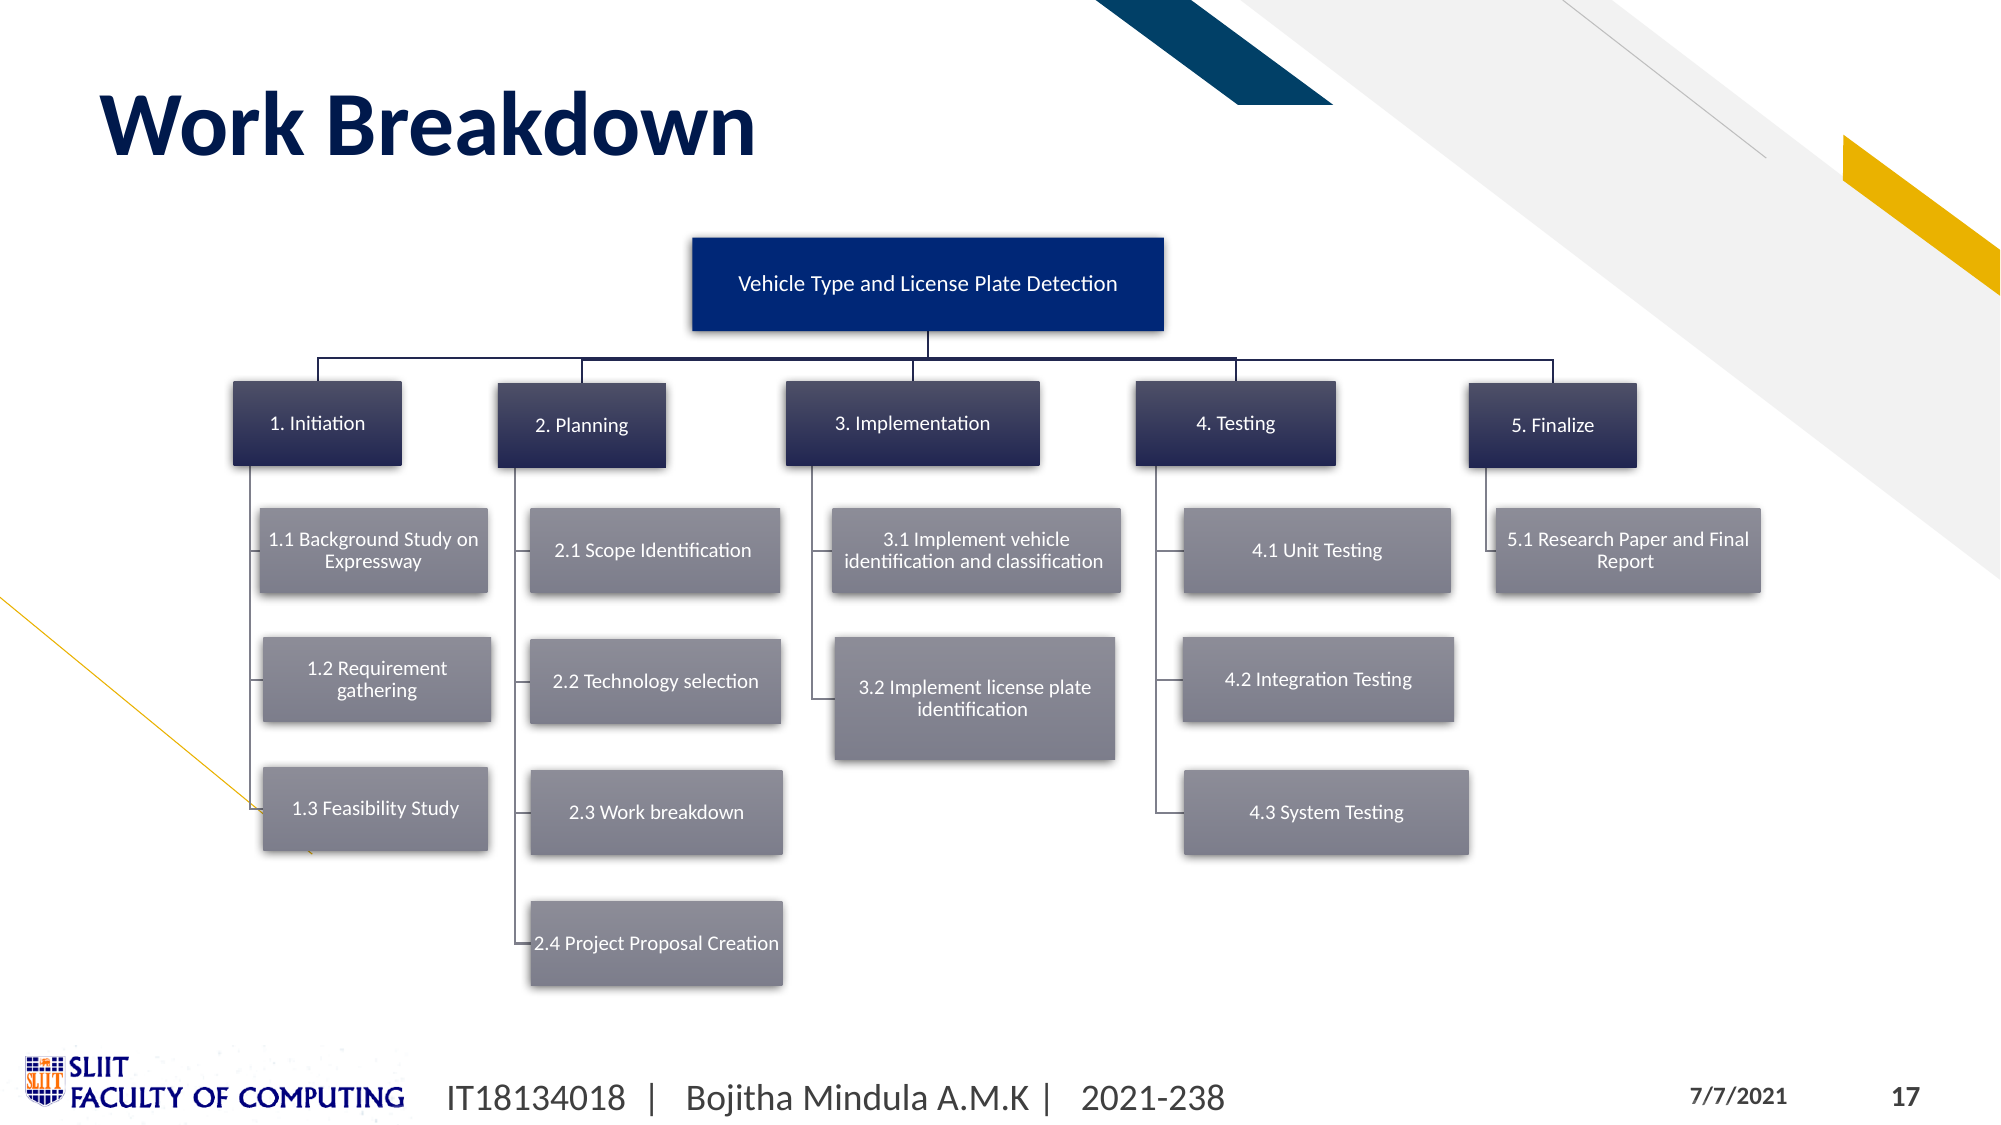

# Work Breakdown
Vehicle Type and License Plate Detection
1. Initiation
1.1 Background Study on Expressway
1.2 Requirement gathering
1.3 Feasibility Study
2. Planning
2.1 Scope Identification
2.2 Technology selection
2.3 Work breakdown
2.4 Project Proposal Creation
3. Implementation
3.1 Implement vehicle identification and classification
3.2 Implement license plate identification
4. Testing
4.1 Unit Testing
4.2 Integration Testing
4.3 System Testing
5. Finalize
5.1 Research Paper and Final Report
IT18134018  |   Bojitha Mindula A.M.K |   2021-238